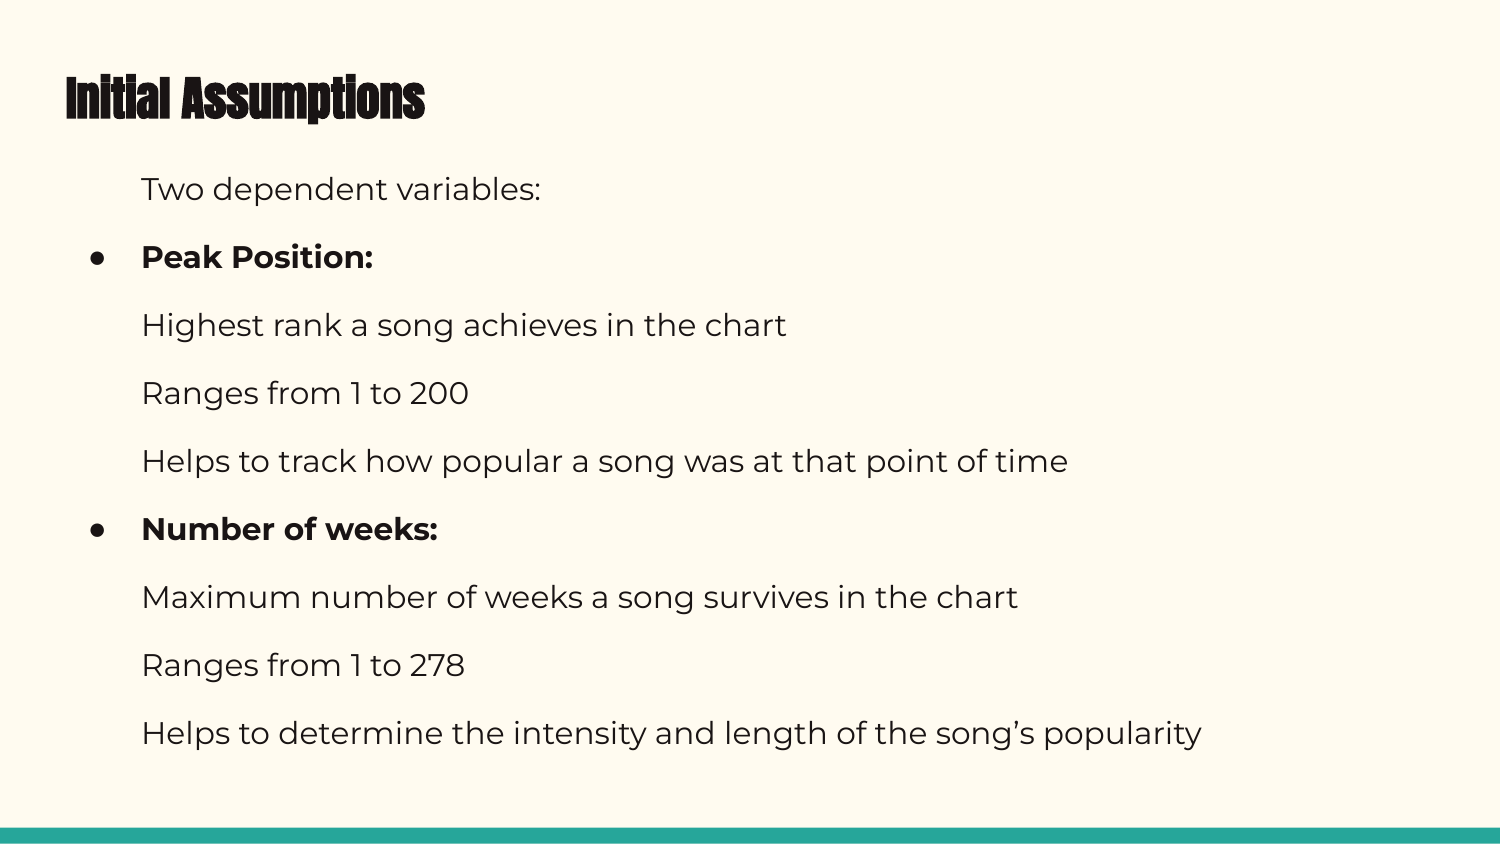

# Initial Assumptions
Two dependent variables:
Peak Position:
Highest rank a song achieves in the chart
Ranges from 1 to 200
Helps to track how popular a song was at that point of time
Number of weeks:
Maximum number of weeks a song survives in the chart
Ranges from 1 to 278
Helps to determine the intensity and length of the song’s popularity